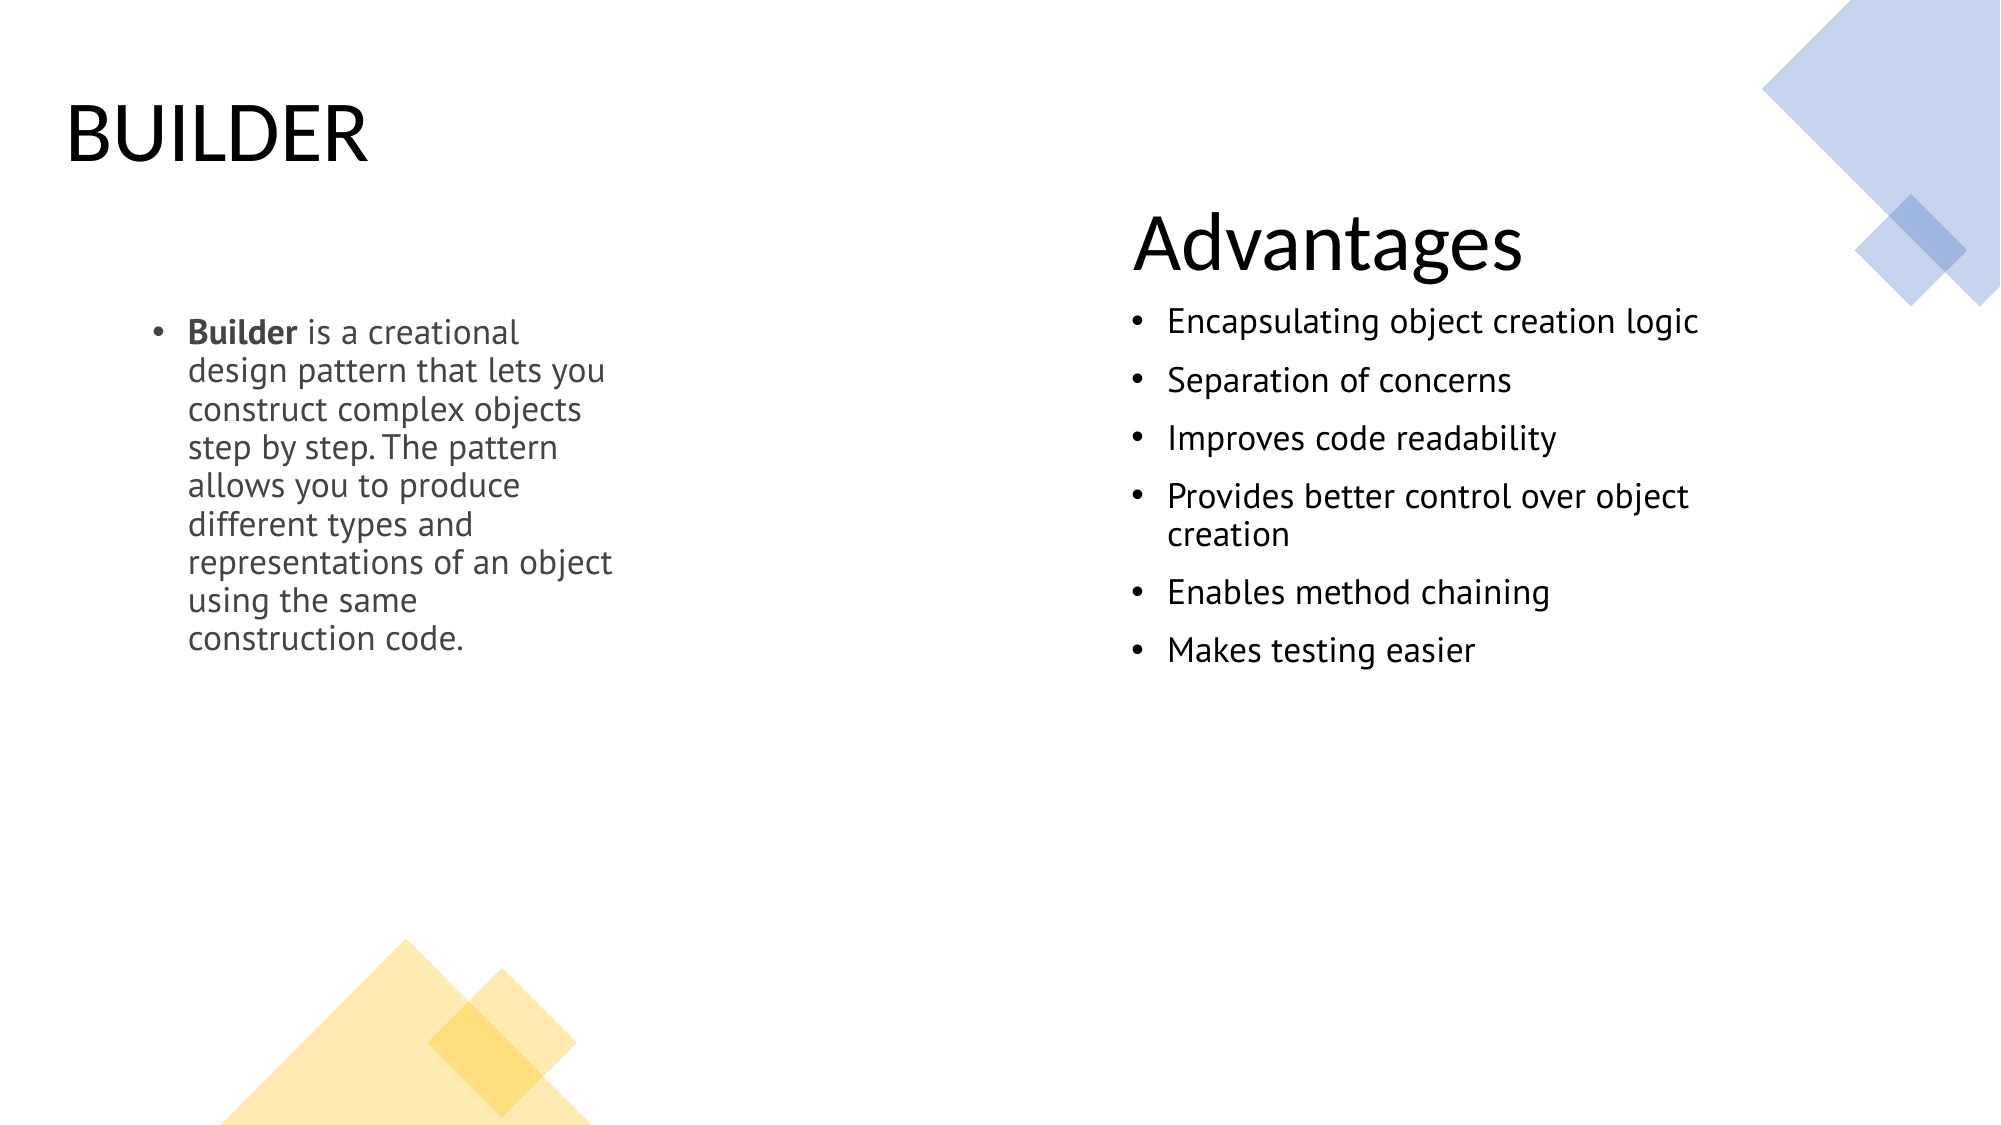

# BUILDER
Advantages
Encapsulating object creation logic
Separation of concerns
Improves code readability
Provides better control over object creation
Enables method chaining
Makes testing easier
Builder is a creational design pattern that lets you construct complex objects step by step. The pattern allows you to produce different types and representations of an object using the same construction code.